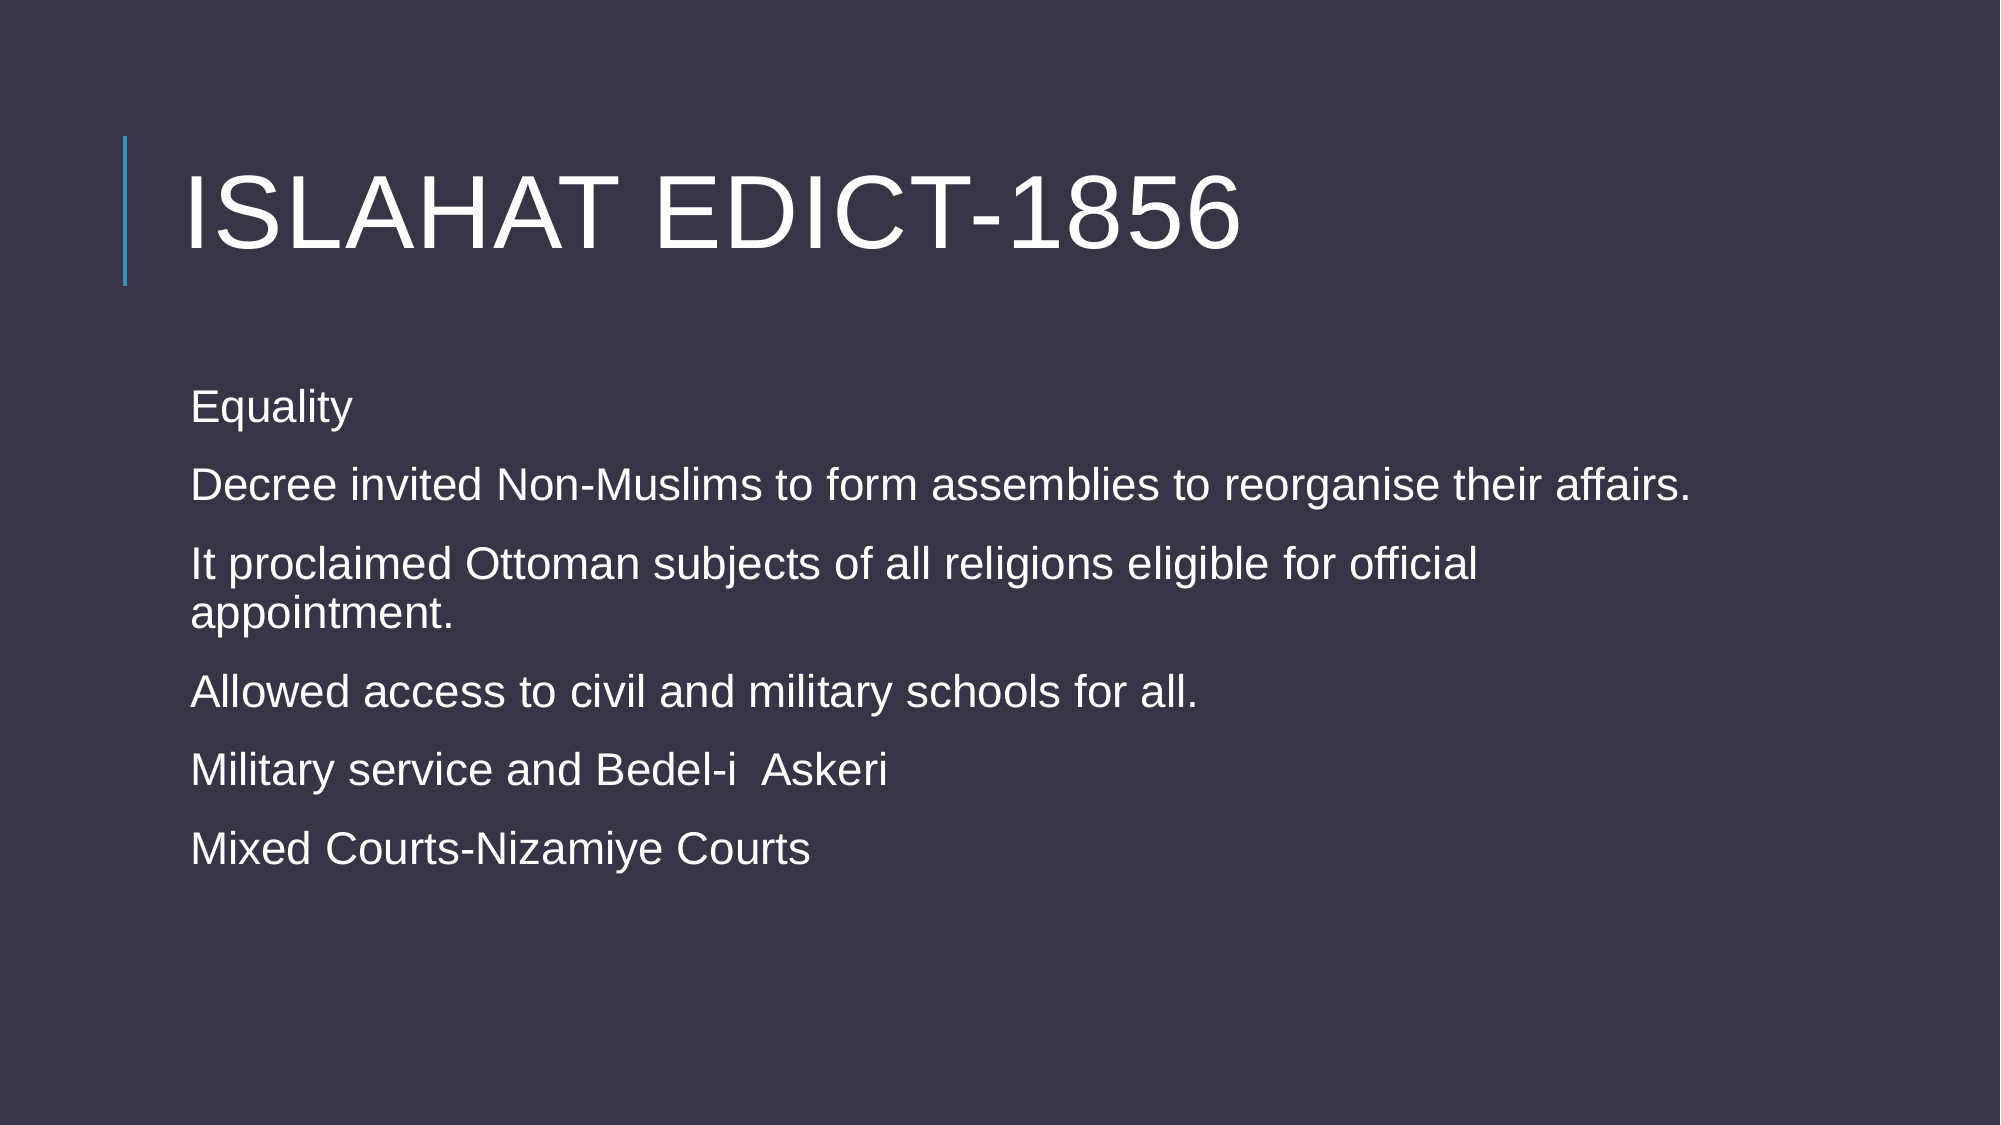

# Islahat EdIct-1856
Equality
Decree invited Non-Muslims to form assemblies to reorganise their affairs.
It proclaimed Ottoman subjects of all religions eligible for official appointment.
Allowed access to civil and military schools for all.
Military service and Bedel-i  Askeri
Mixed Courts-Nizamiye Courts